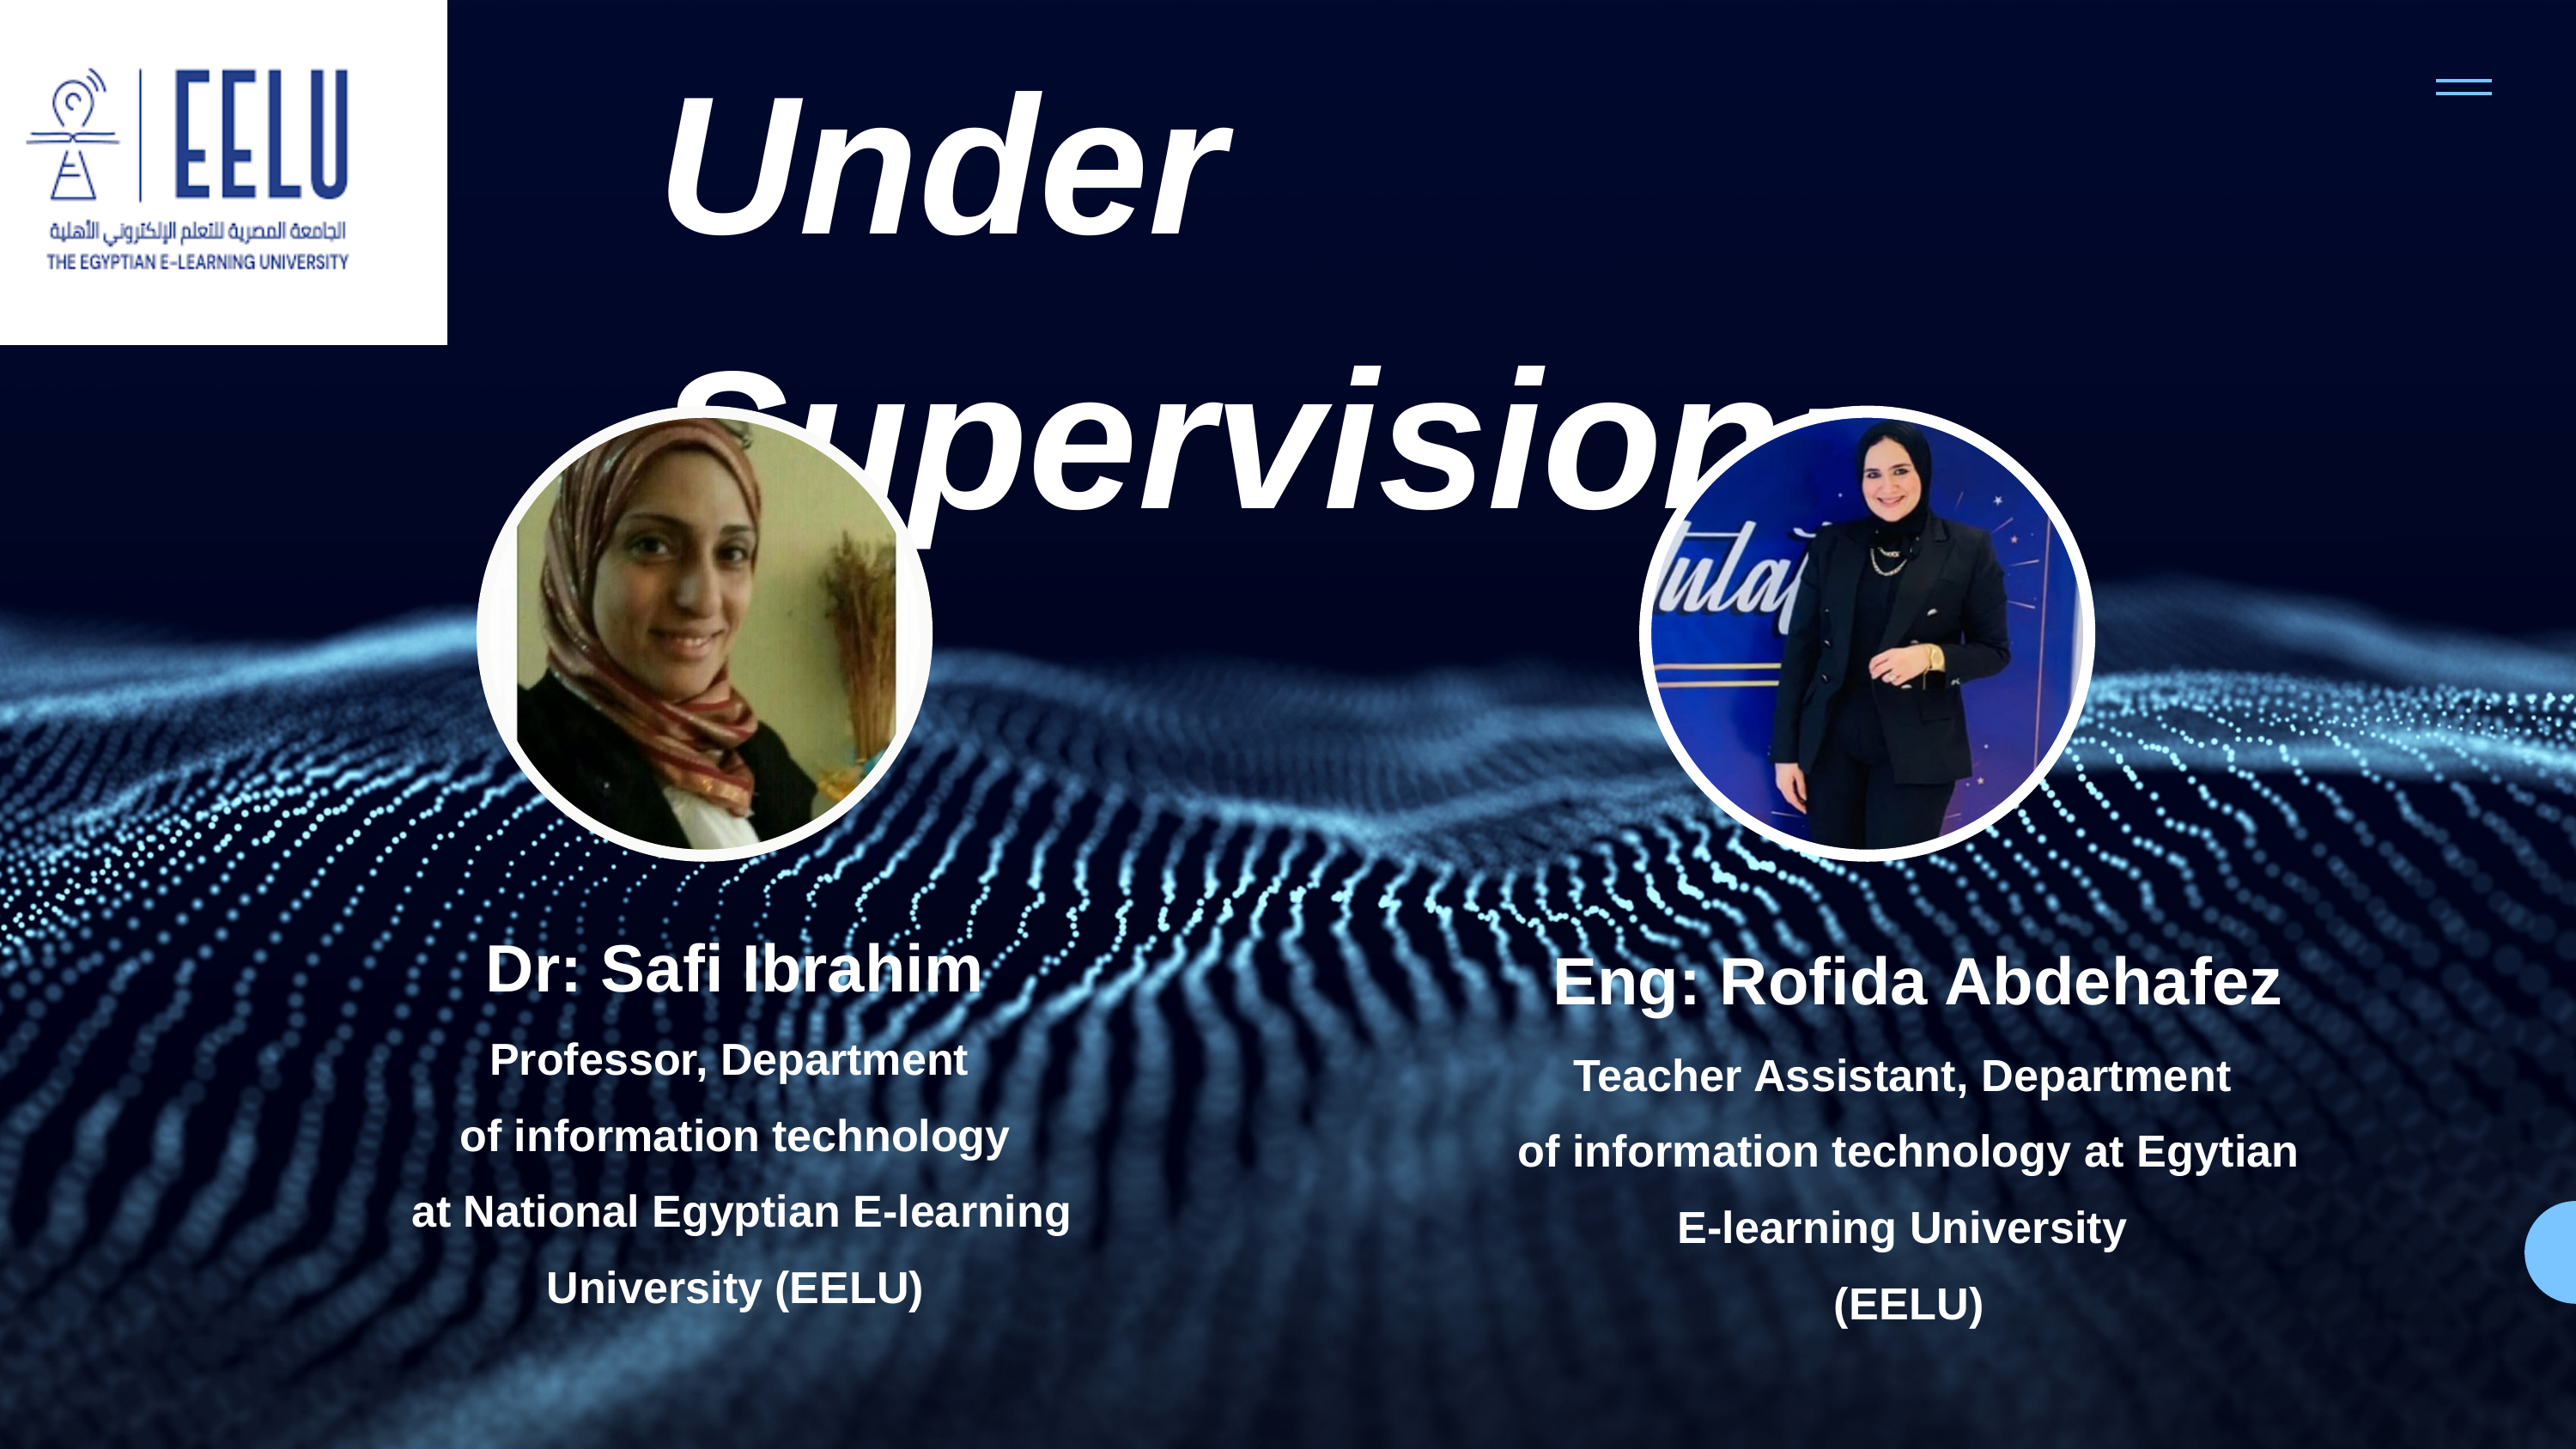

Under Supervision:

Dr: Safi Ibrahim
 Eng: Rofida Abdehafez
Professor, Department
of information technology
 at National Egyptian E-learning University (EELU)

Teacher Assistant, Department
of information technology at Egytian E-learning University
(EELU)